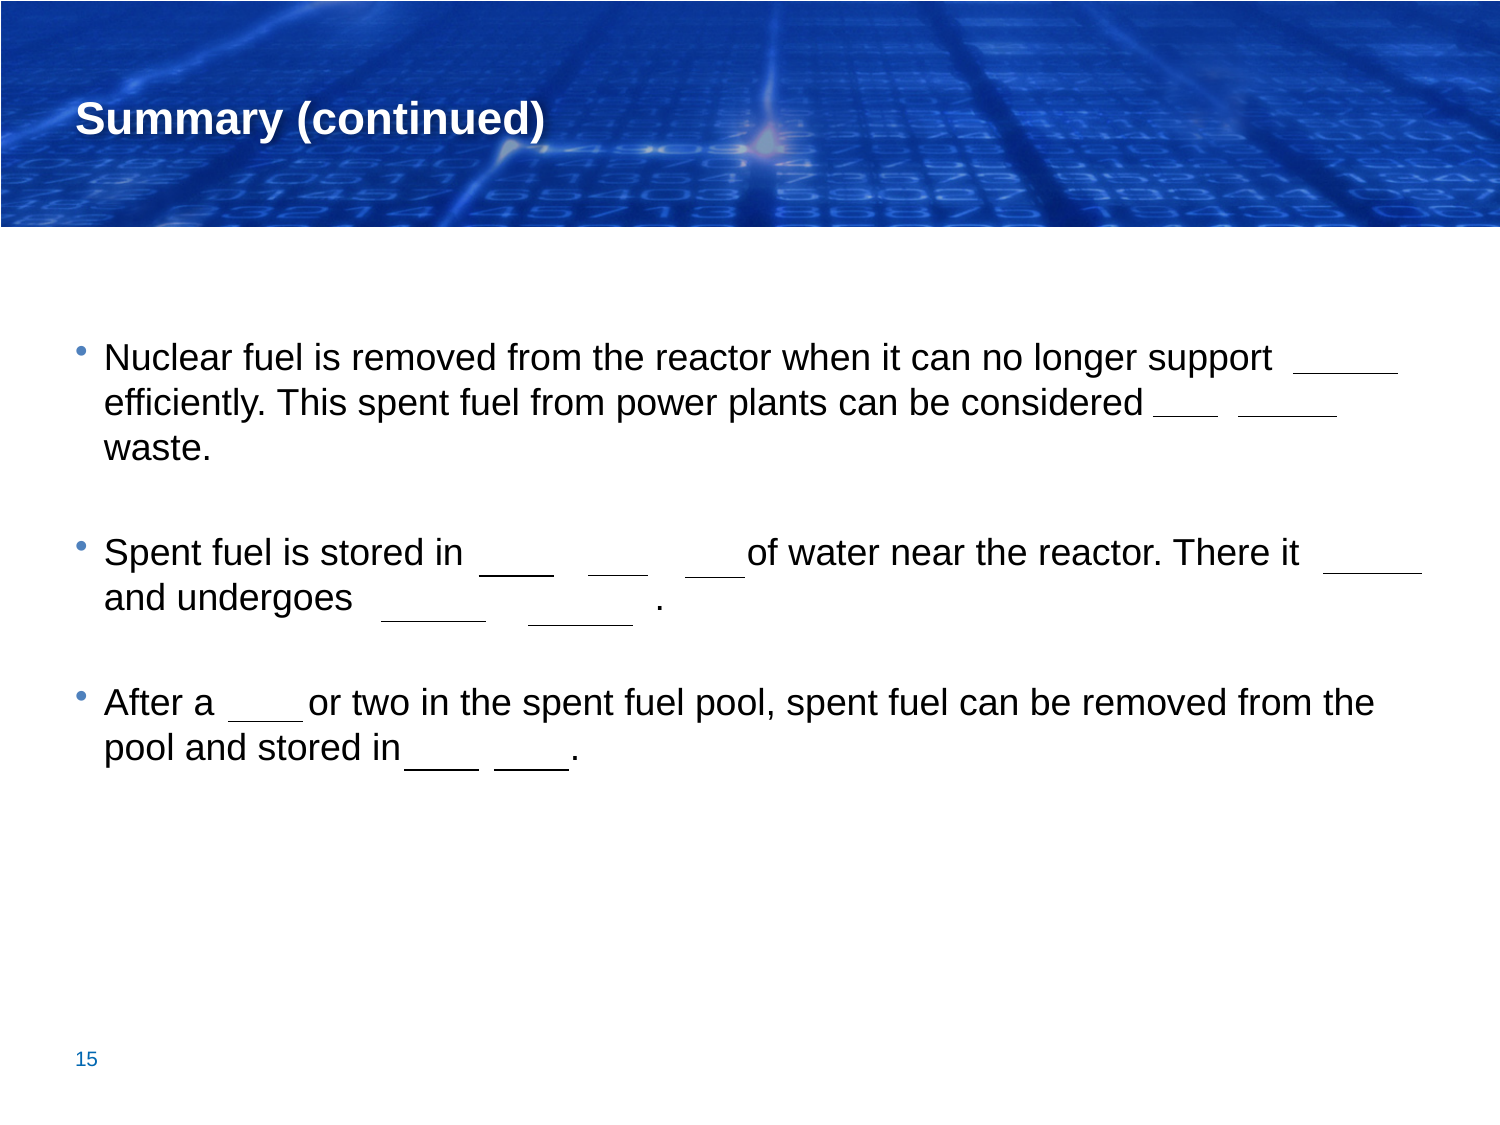

# Summary (continued)

Nuclear fuel is removed from the reactor when it can no longer support fission efficiently. This spent fuel from power plants can be considered high-level waste.

Spent fuel is stored in spent fuel pools of water near the reactor. There it cools and undergoes radioactive decay.

After a year or two in the spent fuel pool, spent fuel can be removed from the pool and stored in dry casks.
15